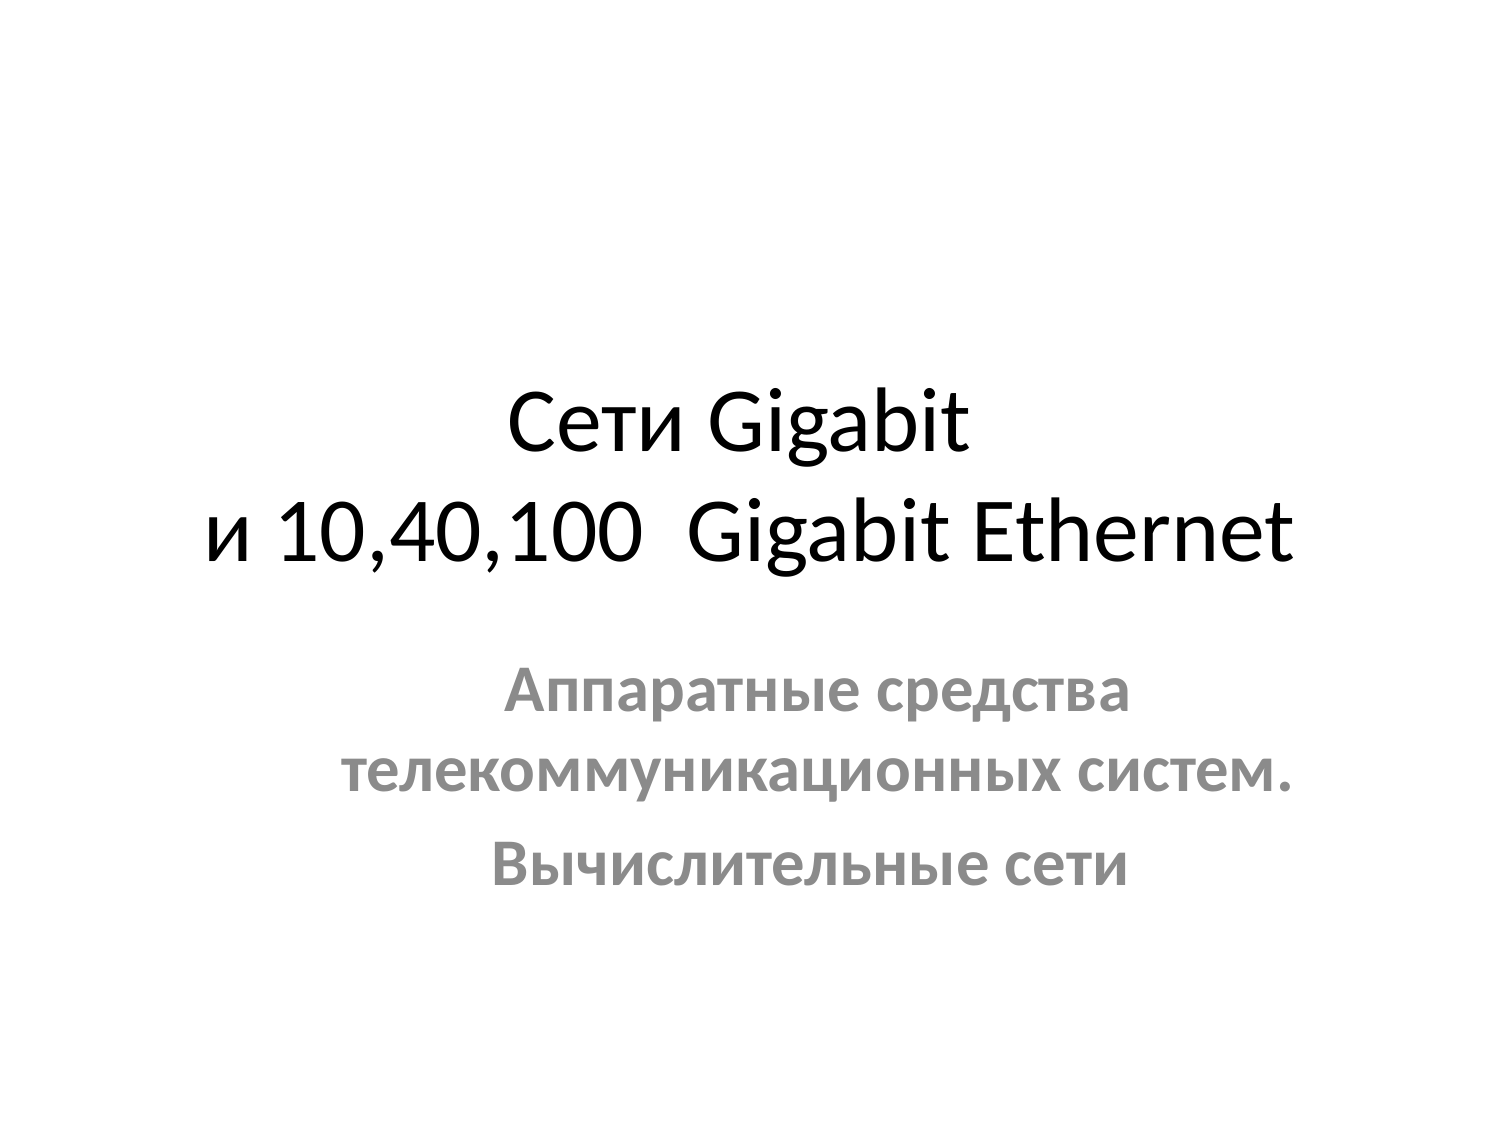

# Сети Gigabit и 10,40,100  Gigabit Ethernet
Аппаратные средства телекоммуникационных систем.
Вычислительные сети